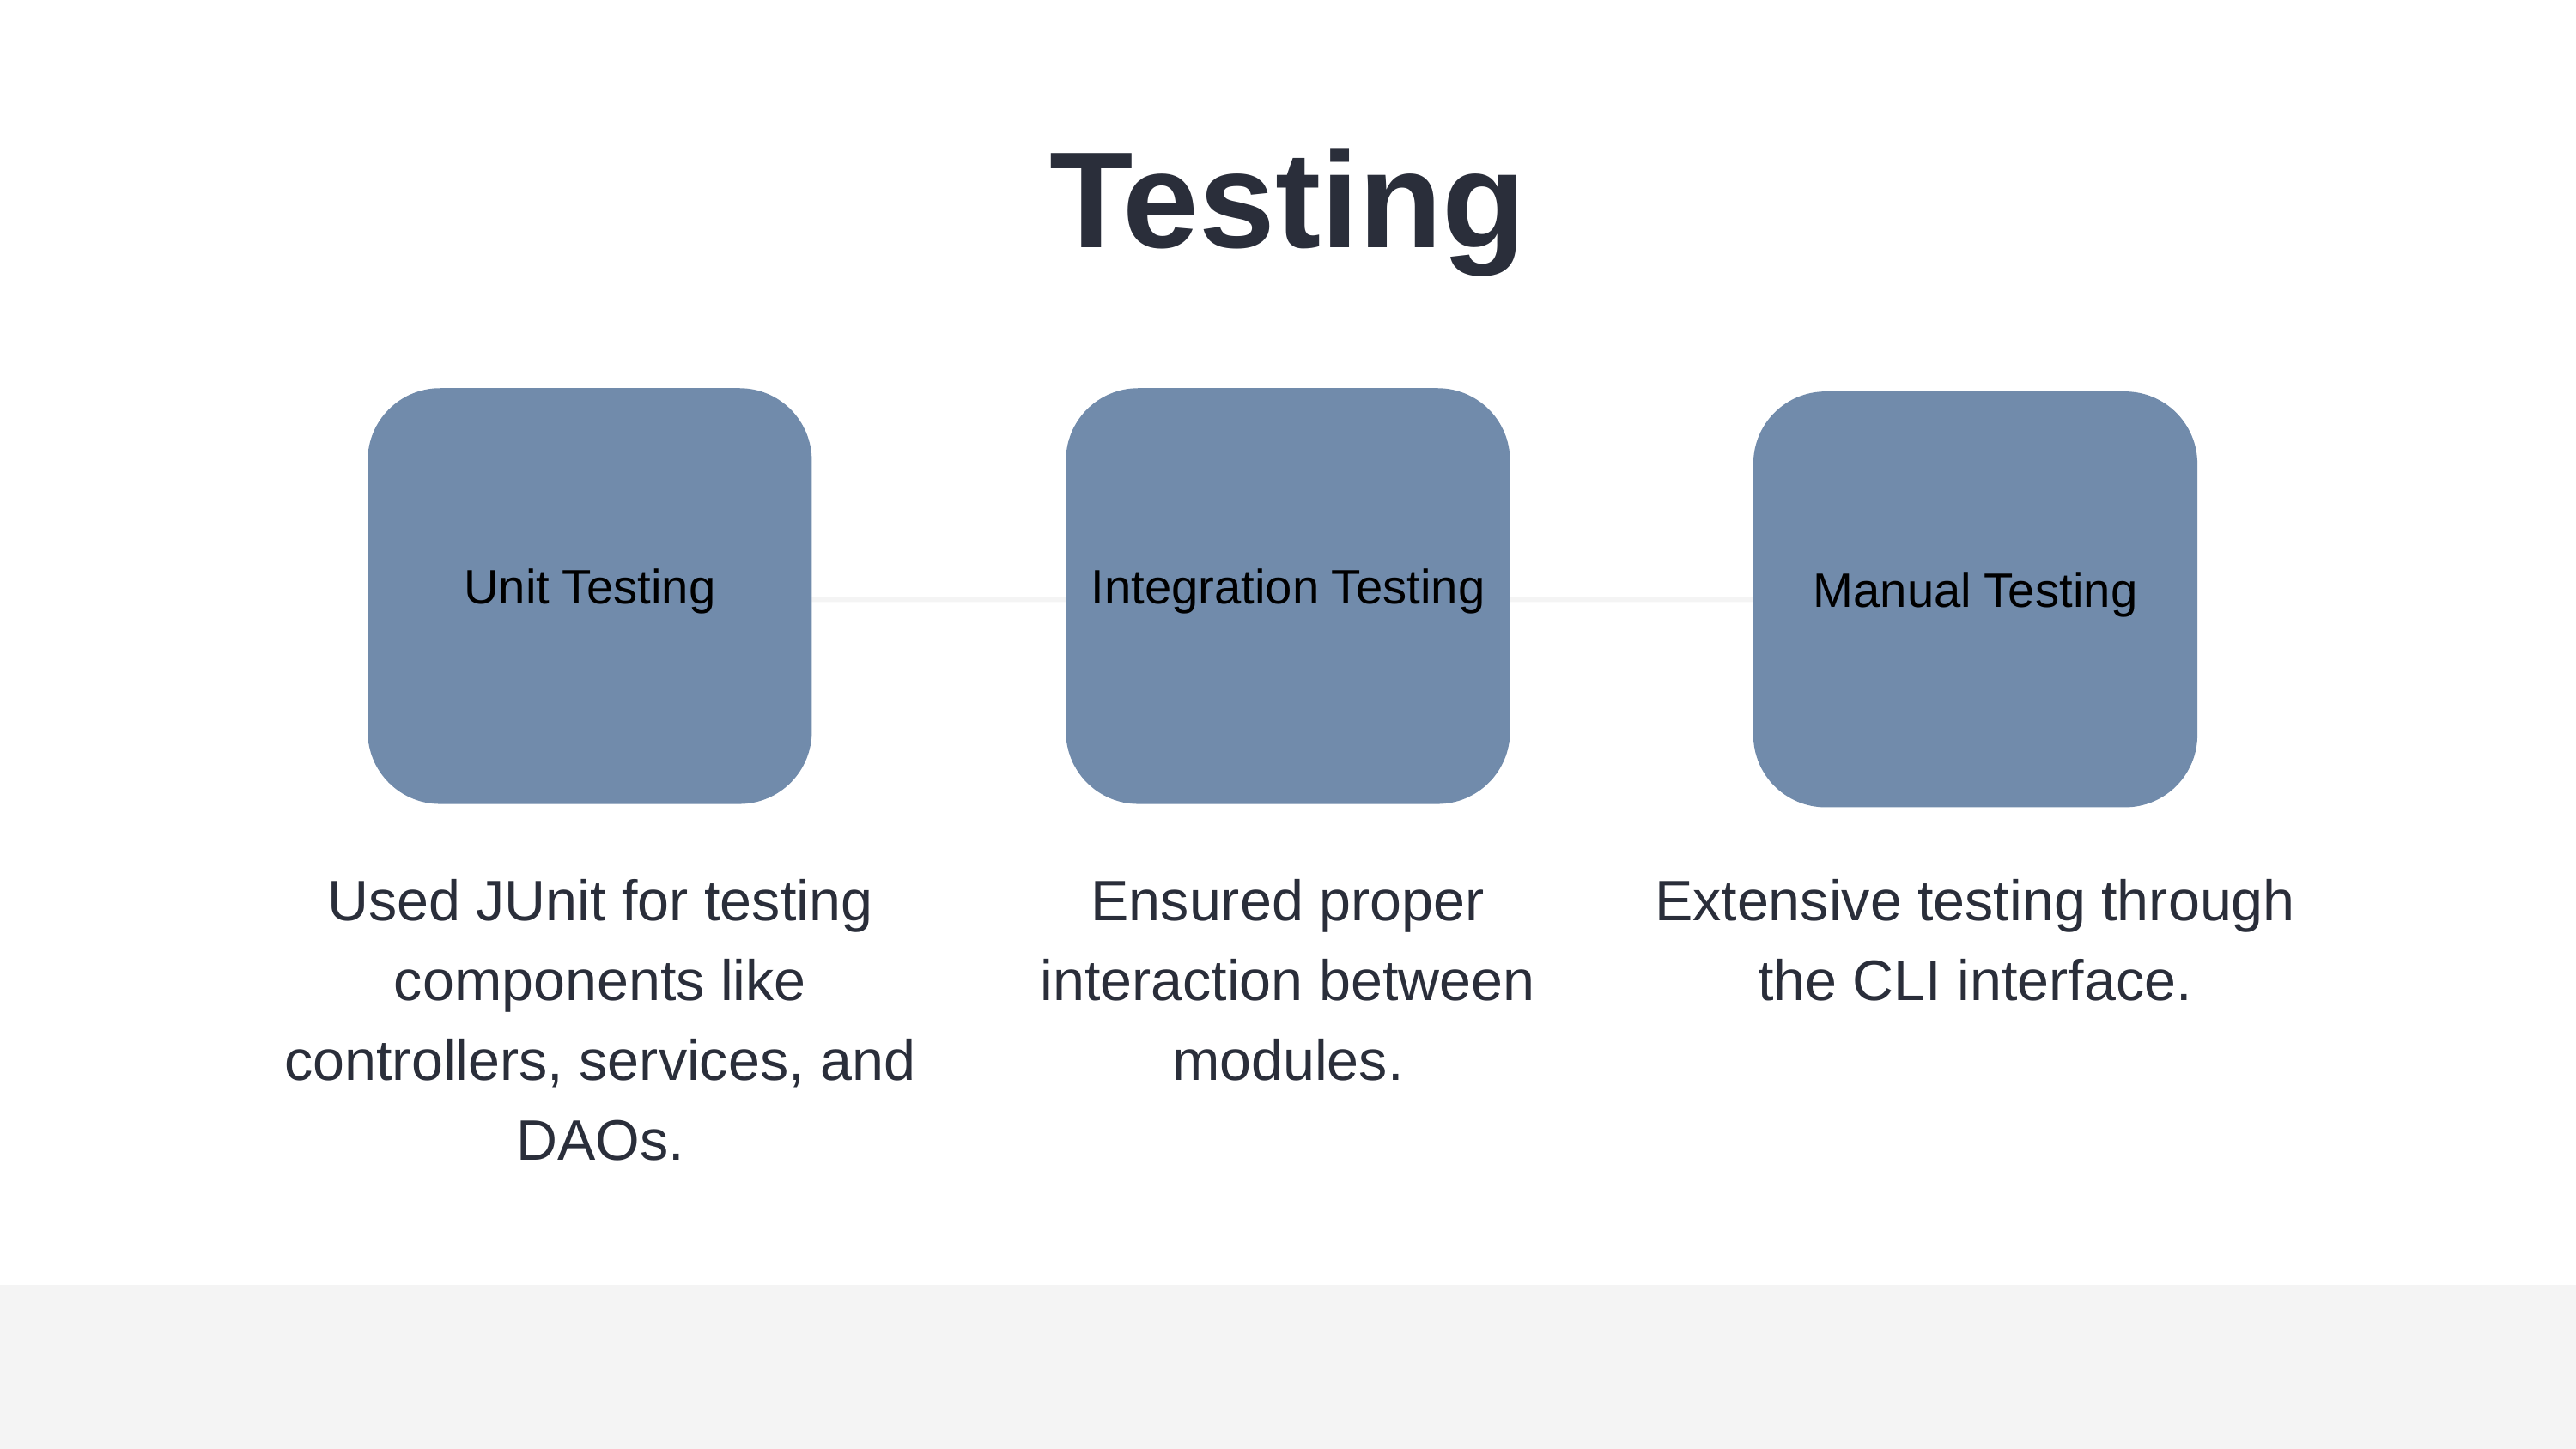

Testing

Unit Testing

Integration Testing

Manual Testing

Used JUnit for testing components like controllers, services, and DAOs.
Ensured proper interaction between modules.
Extensive testing through the CLI interface.